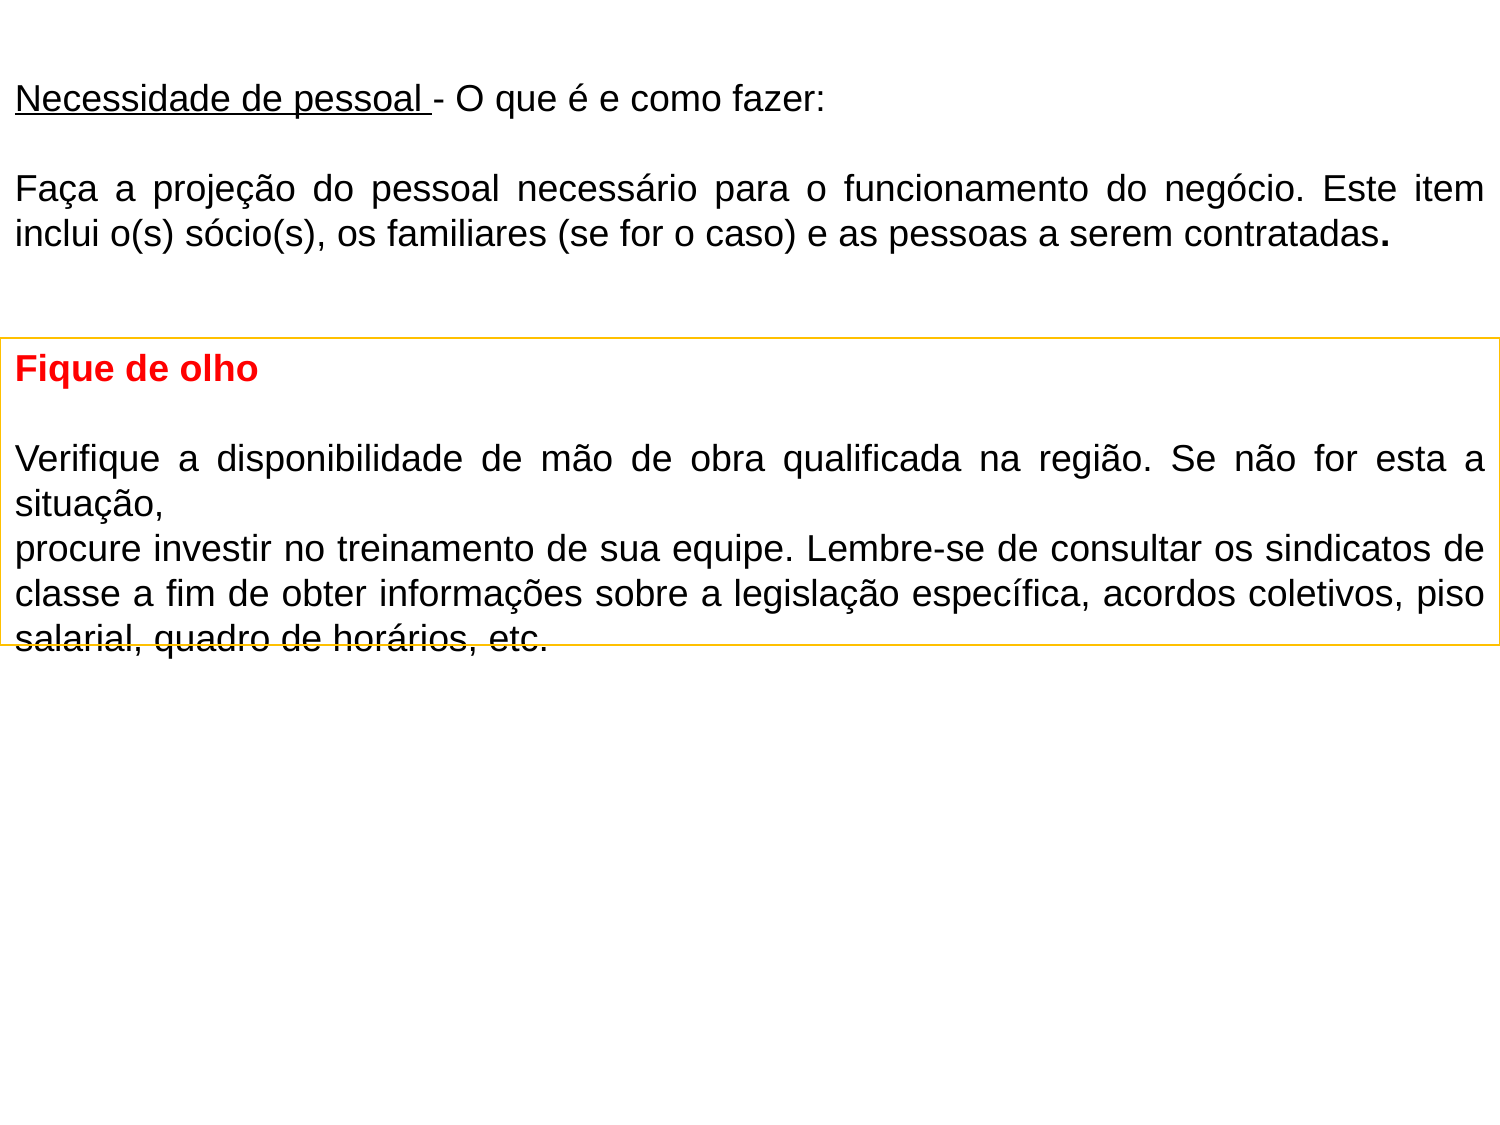

Necessidade de pessoal - O que é e como fazer:

Faça a projeção do pessoal necessário para o funcionamento do negócio. Este item inclui o(s) sócio(s), os familiares (se for o caso) e as pessoas a serem contratadas.

Fique de olho

Verifique a disponibilidade de mão de obra qualificada na região. Se não for esta a situação,
procure investir no treinamento de sua equipe. Lembre-se de consultar os sindicatos de classe a fim de obter informações sobre a legislação específica, acordos coletivos, piso salarial, quadro de horários, etc.